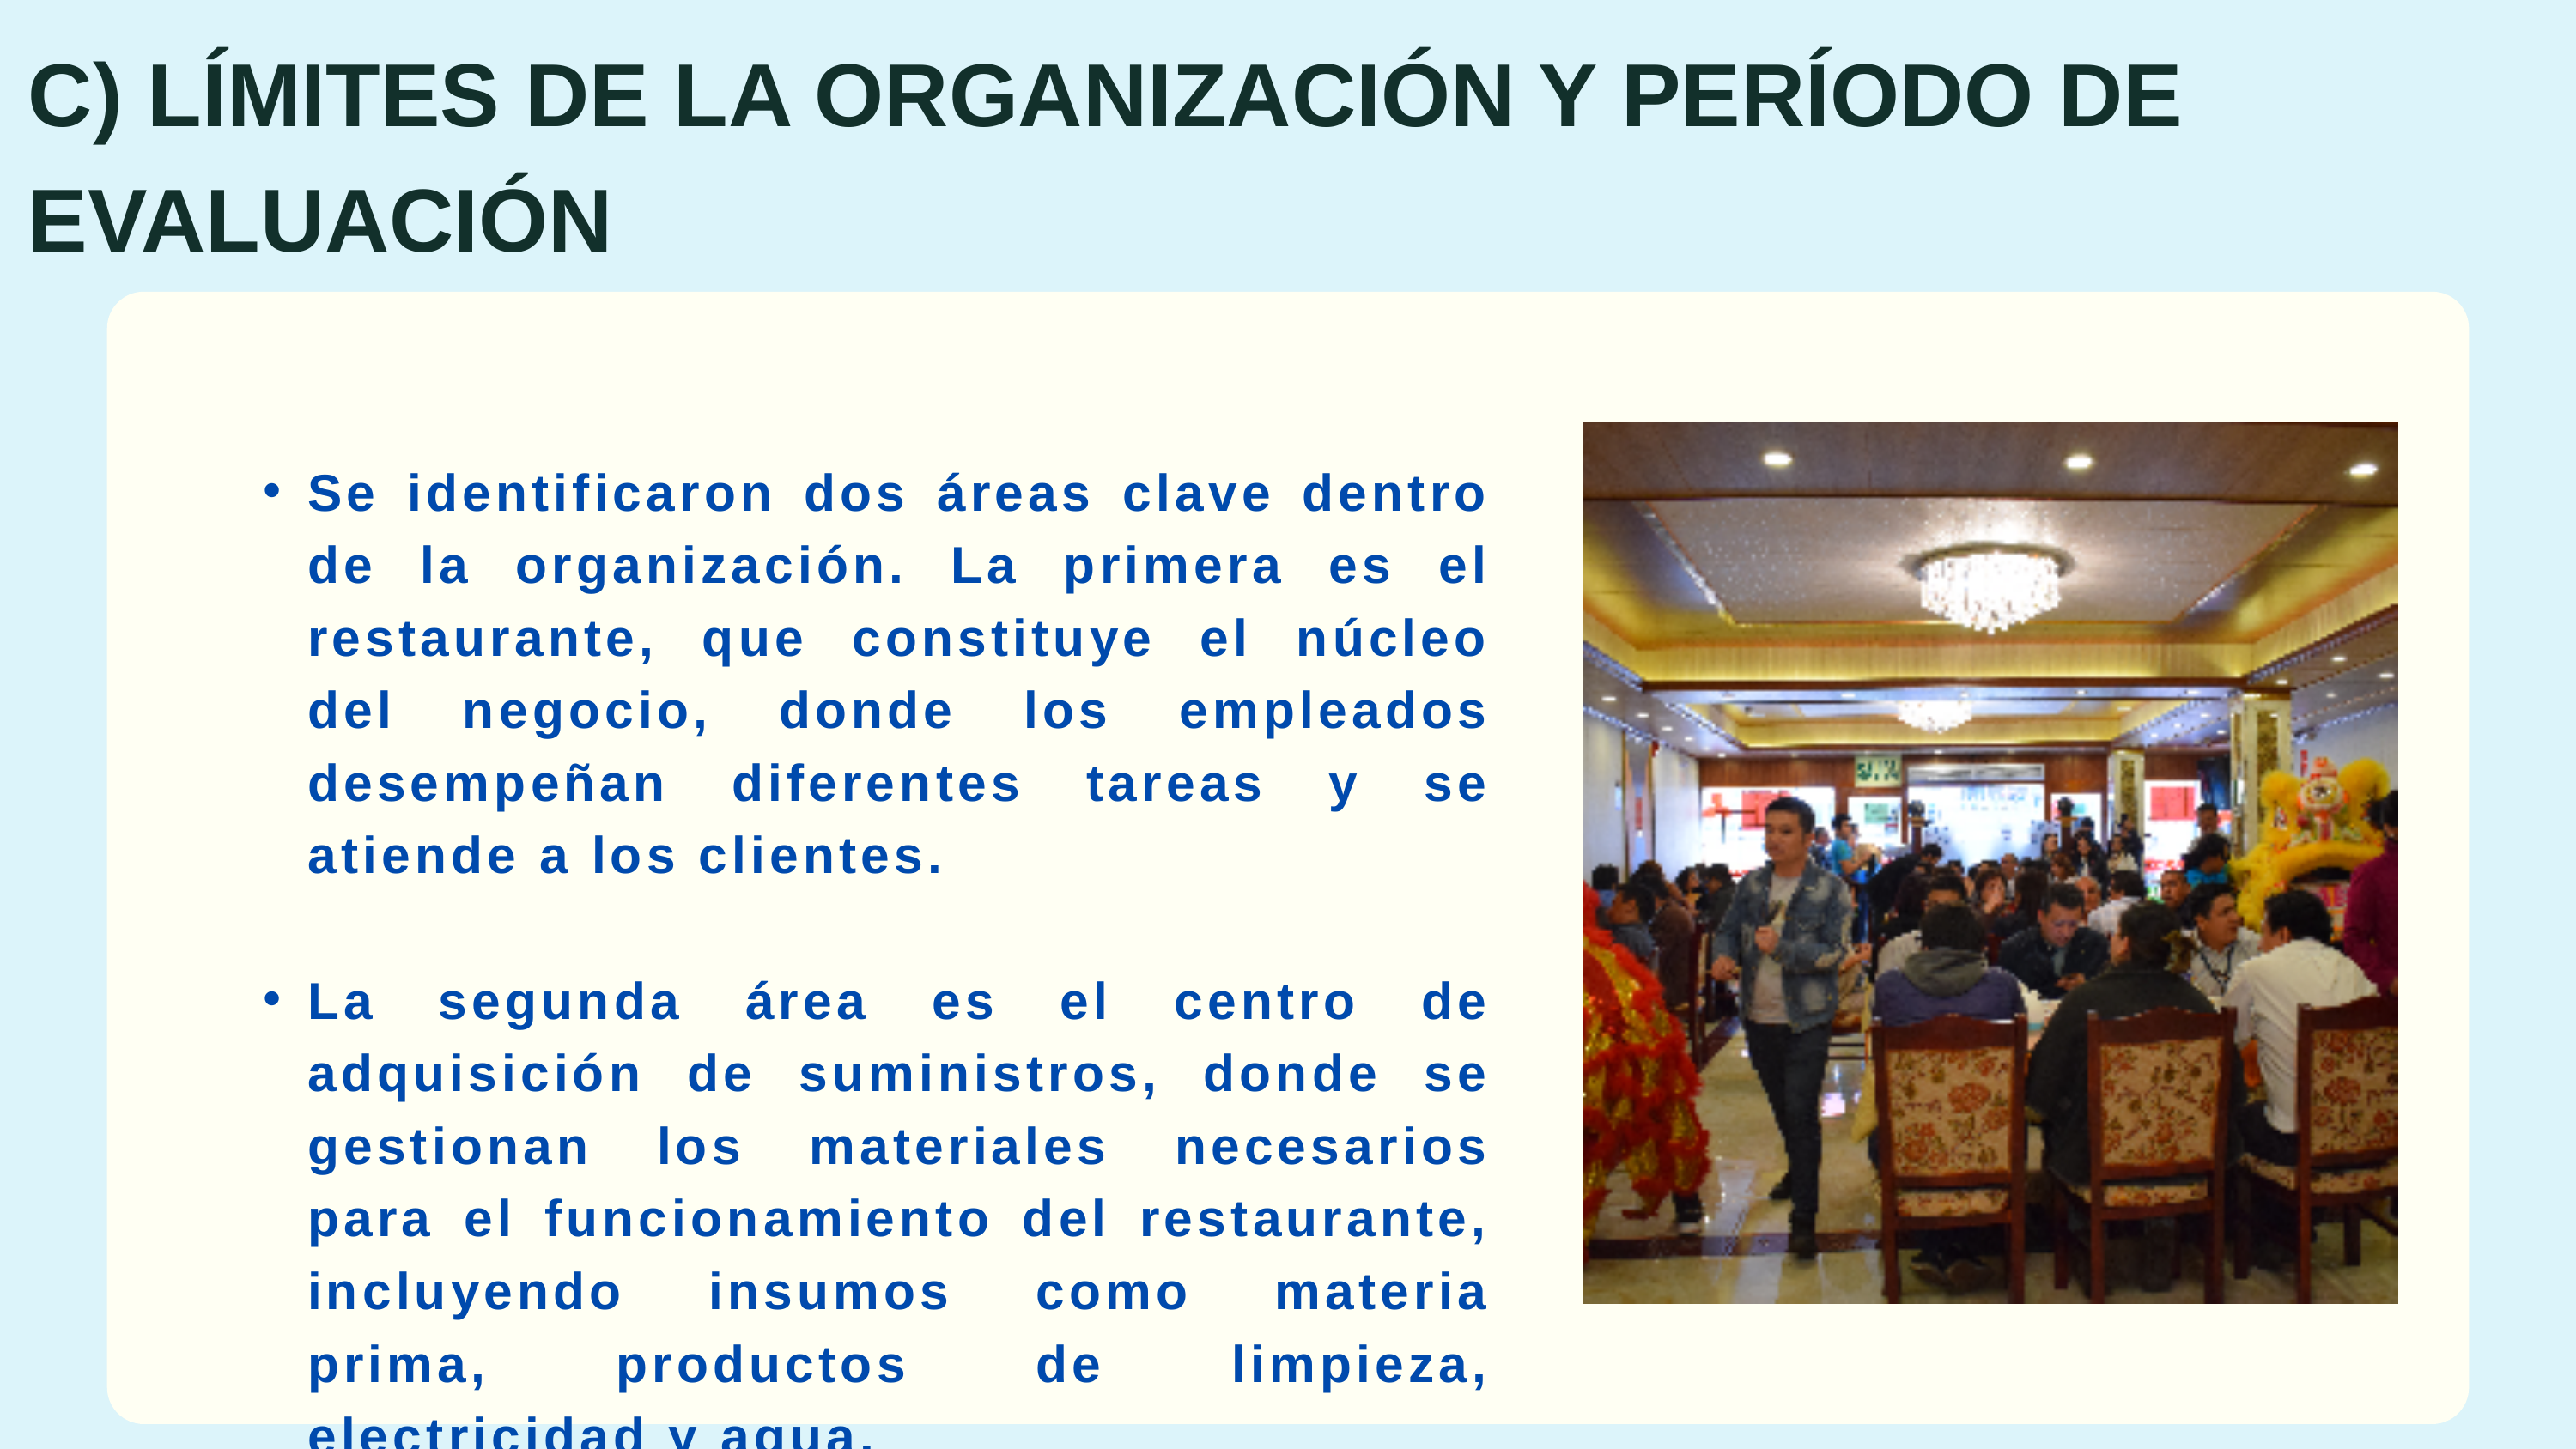

C) LÍMITES DE LA ORGANIZACIÓN Y PERÍODO DE EVALUACIÓN

Se identificaron dos áreas clave dentro de la organización. La primera es el restaurante, que constituye el núcleo del negocio, donde los empleados desempeñan diferentes tareas y se atiende a los clientes.

La segunda área es el centro de adquisición de suministros, donde se gestionan los materiales necesarios para el funcionamiento del restaurante, incluyendo insumos como materia prima, productos de limpieza, electricidad y agua.